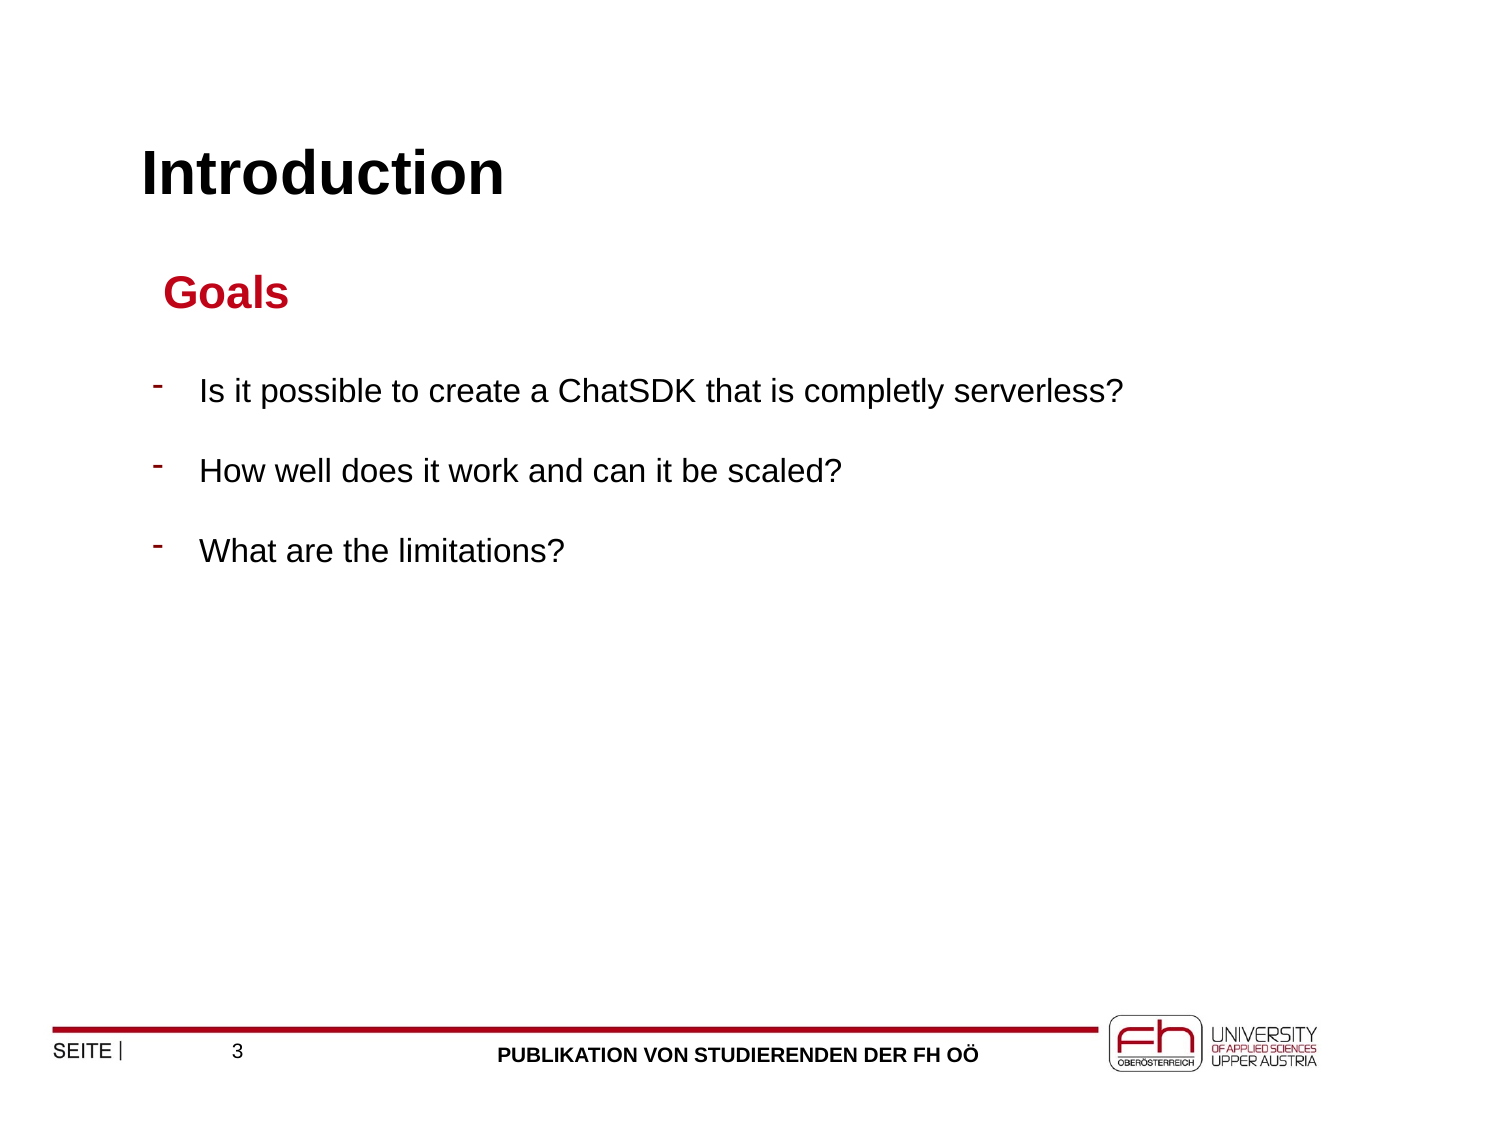

# Introduction
Goals
Is it possible to create a ChatSDK that is completly serverless?

How well does it work and can it be scaled?

What are the limitations?
3